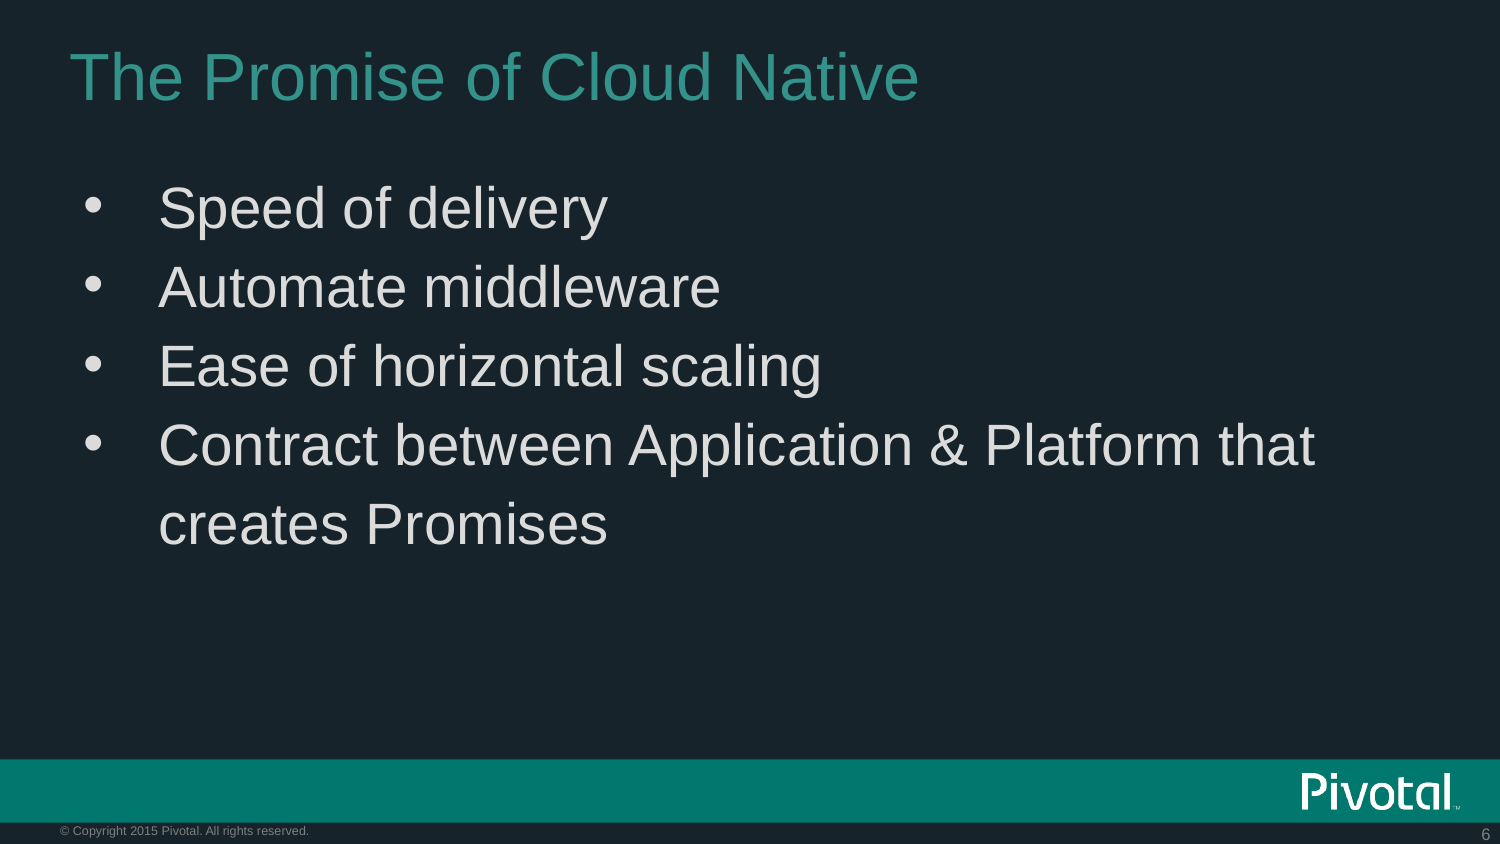

# The Promise of Cloud Native
Speed of delivery
Automate middleware
Ease of horizontal scaling
Contract between Application & Platform that creates Promises